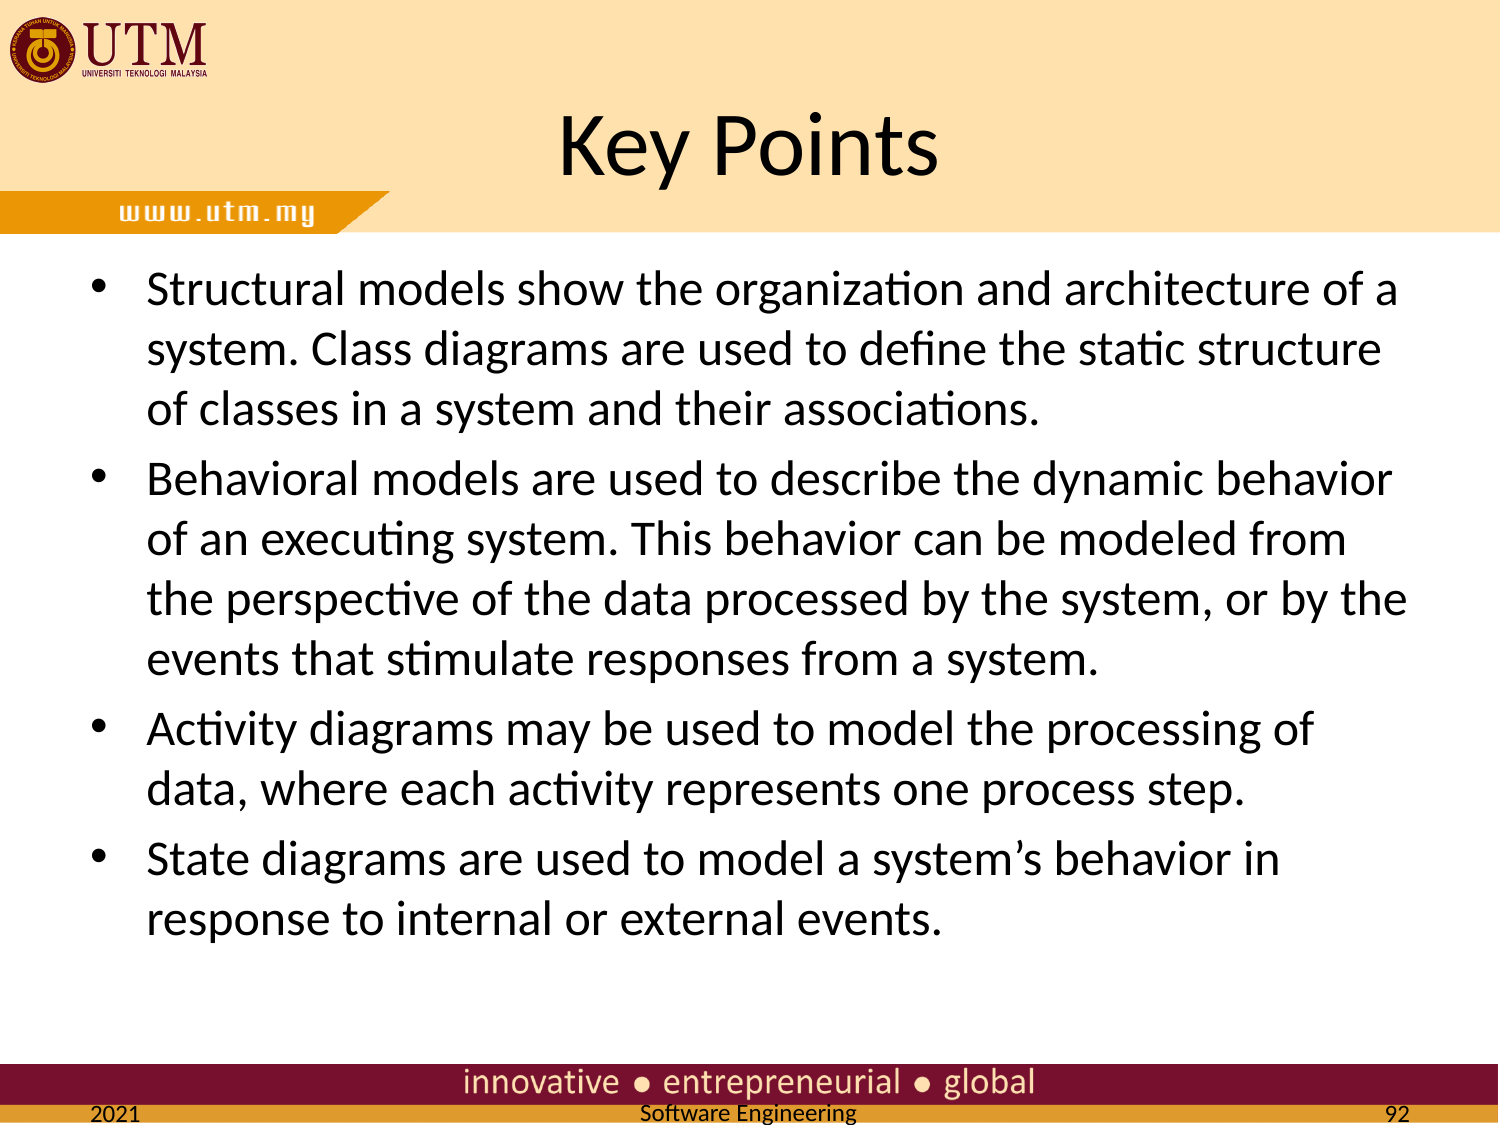

# Key Points
Structural models show the organization and architecture of a system. Class diagrams are used to define the static structure of classes in a system and their associations.
Behavioral models are used to describe the dynamic behavior of an executing system. This behavior can be modeled from the perspective of the data processed by the system, or by the events that stimulate responses from a system.
Activity diagrams may be used to model the processing of data, where each activity represents one process step.
State diagrams are used to model a system’s behavior in response to internal or external events.
2021
92
Software Engineering